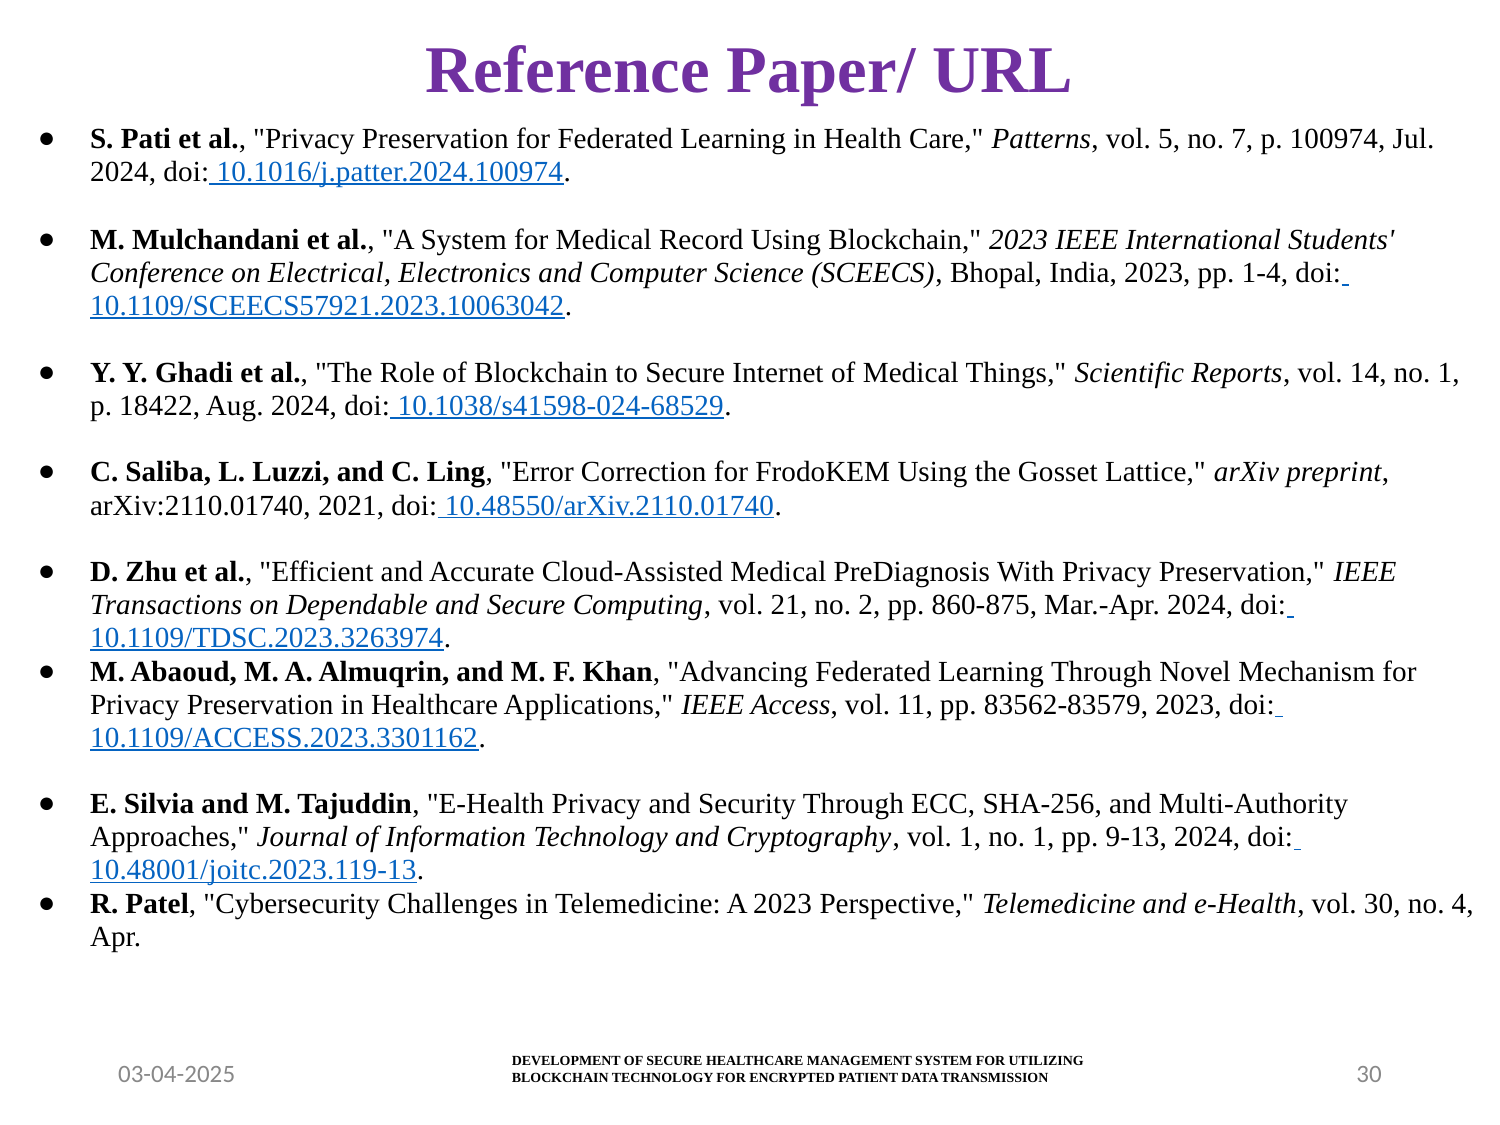

# Reference Paper/ URL
S. Pati et al., "Privacy Preservation for Federated Learning in Health Care," Patterns, vol. 5, no. 7, p. 100974, Jul. 2024, doi: 10.1016/j.patter.2024.100974.​
M. Mulchandani et al., "A System for Medical Record Using Blockchain," 2023 IEEE International Students' Conference on Electrical, Electronics and Computer Science (SCEECS), Bhopal, India, 2023, pp. 1-4, doi: 10.1109/SCEECS57921.2023.10063042.​
Y. Y. Ghadi et al., "The Role of Blockchain to Secure Internet of Medical Things," Scientific Reports, vol. 14, no. 1, p. 18422, Aug. 2024, doi: 10.1038/s41598-024-68529.​
C. Saliba, L. Luzzi, and C. Ling, "Error Correction for FrodoKEM Using the Gosset Lattice," arXiv preprint, arXiv:2110.01740, 2021, doi: 10.48550/arXiv.2110.01740.​
D. Zhu et al., "Efficient and Accurate Cloud-Assisted Medical PreDiagnosis With Privacy Preservation," IEEE Transactions on Dependable and Secure Computing, vol. 21, no. 2, pp. 860-875, Mar.-Apr. 2024, doi: 10.1109/TDSC.2023.3263974.
M. Abaoud, M. A. Almuqrin, and M. F. Khan, "Advancing Federated Learning Through Novel Mechanism for Privacy Preservation in Healthcare Applications," IEEE Access, vol. 11, pp. 83562-83579, 2023, doi: 10.1109/ACCESS.2023.3301162.​
E. Silvia and M. Tajuddin, "E-Health Privacy and Security Through ECC, SHA-256, and Multi-Authority Approaches," Journal of Information Technology and Cryptography, vol. 1, no. 1, pp. 9-13, 2024, doi: 10.48001/joitc.2023.119-13.​
R. Patel, "Cybersecurity Challenges in Telemedicine: A 2023 Perspective," Telemedicine and e-Health, vol. 30, no. 4, Apr.

DEVELOPMENT OF SECURE HEALTHCARE MANAGEMENT SYSTEM FOR UTILIZING BLOCKCHAIN TECHNOLOGY FOR ENCRYPTED PATIENT DATA TRANSMISSION

03-04-2025
30